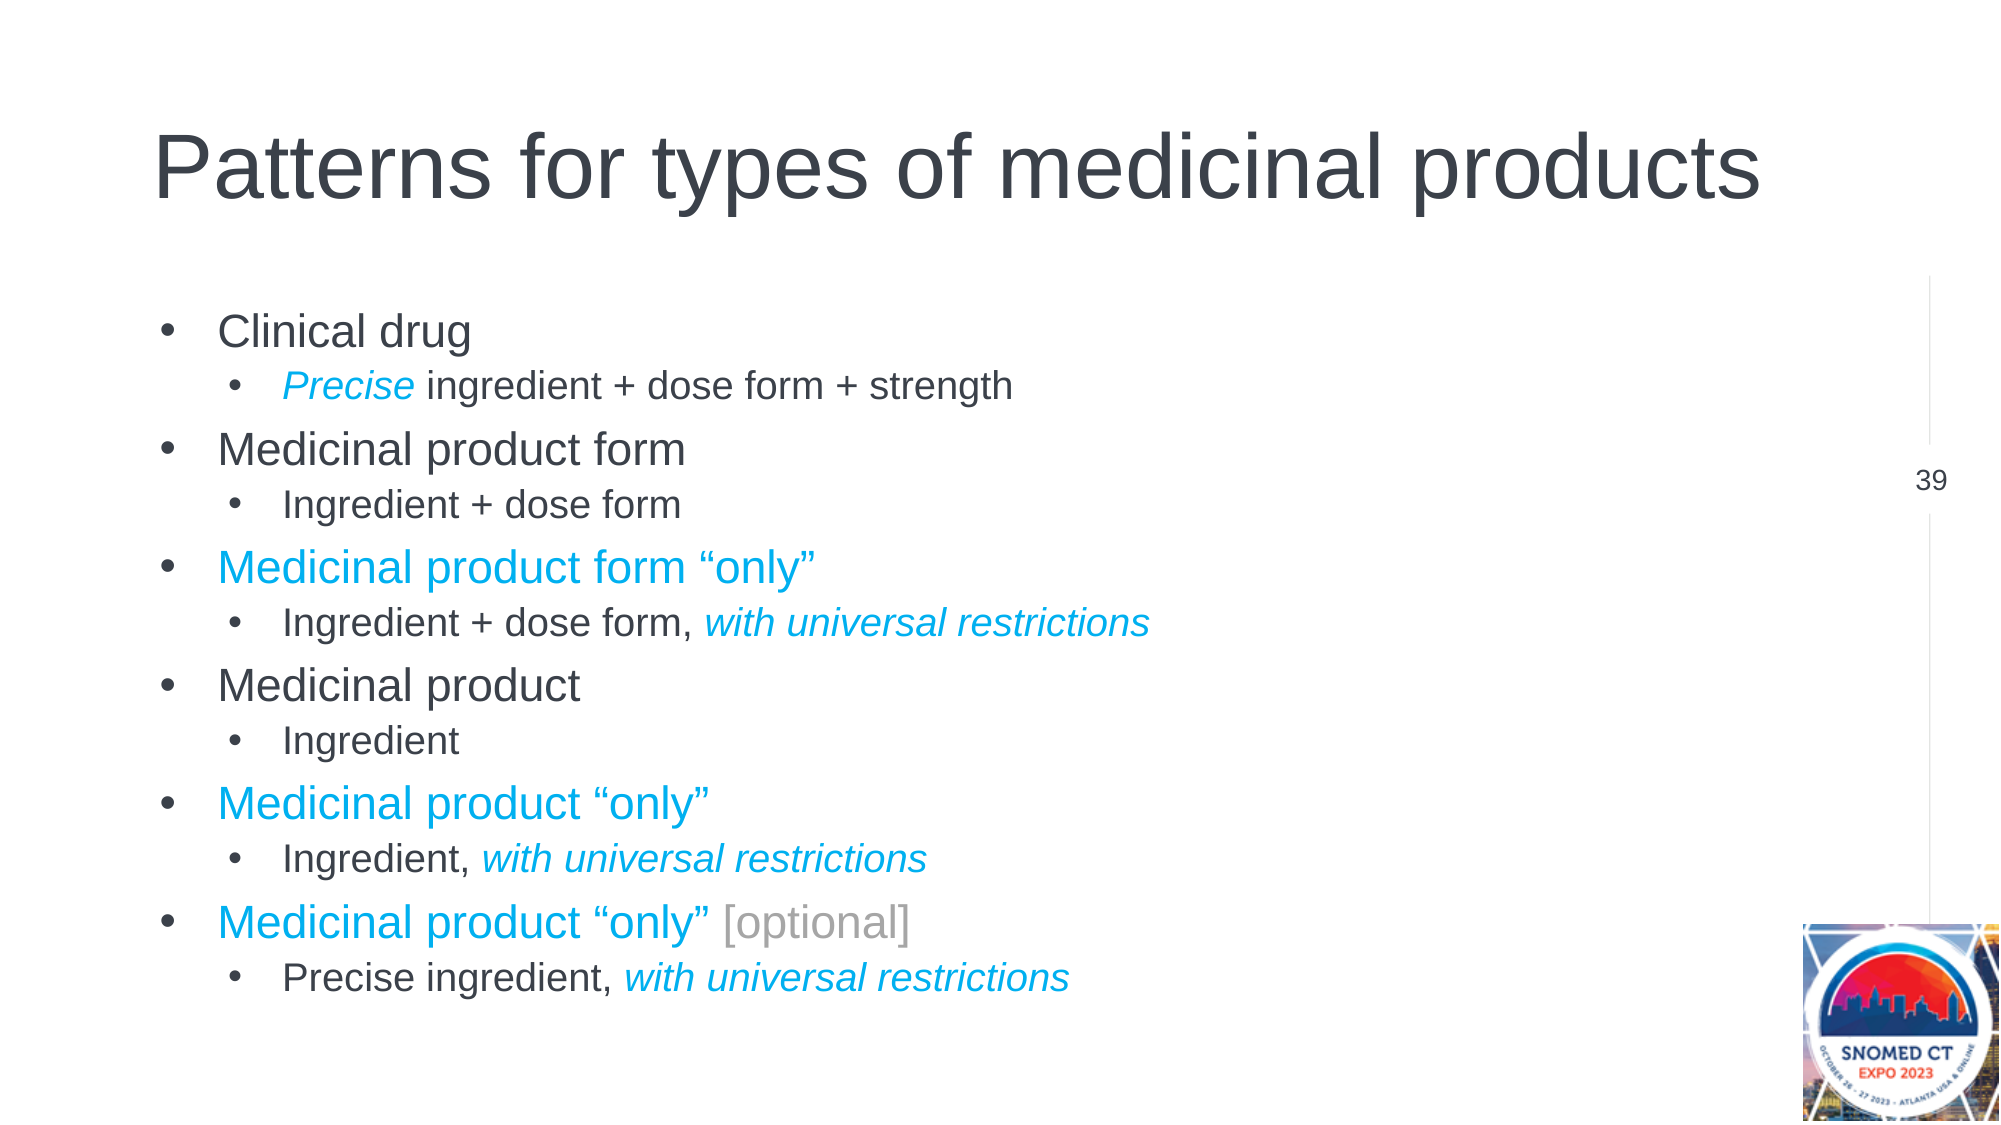

# Patterns for types of medicinal products
Clinical drug
Precise ingredient + dose form + strength
Medicinal product form
Ingredient + dose form
Medicinal product form “only”
Ingredient + dose form, with universal restrictions
Medicinal product
Ingredient
Medicinal product “only”
Ingredient, with universal restrictions
Medicinal product “only” [optional]
Precise ingredient, with universal restrictions